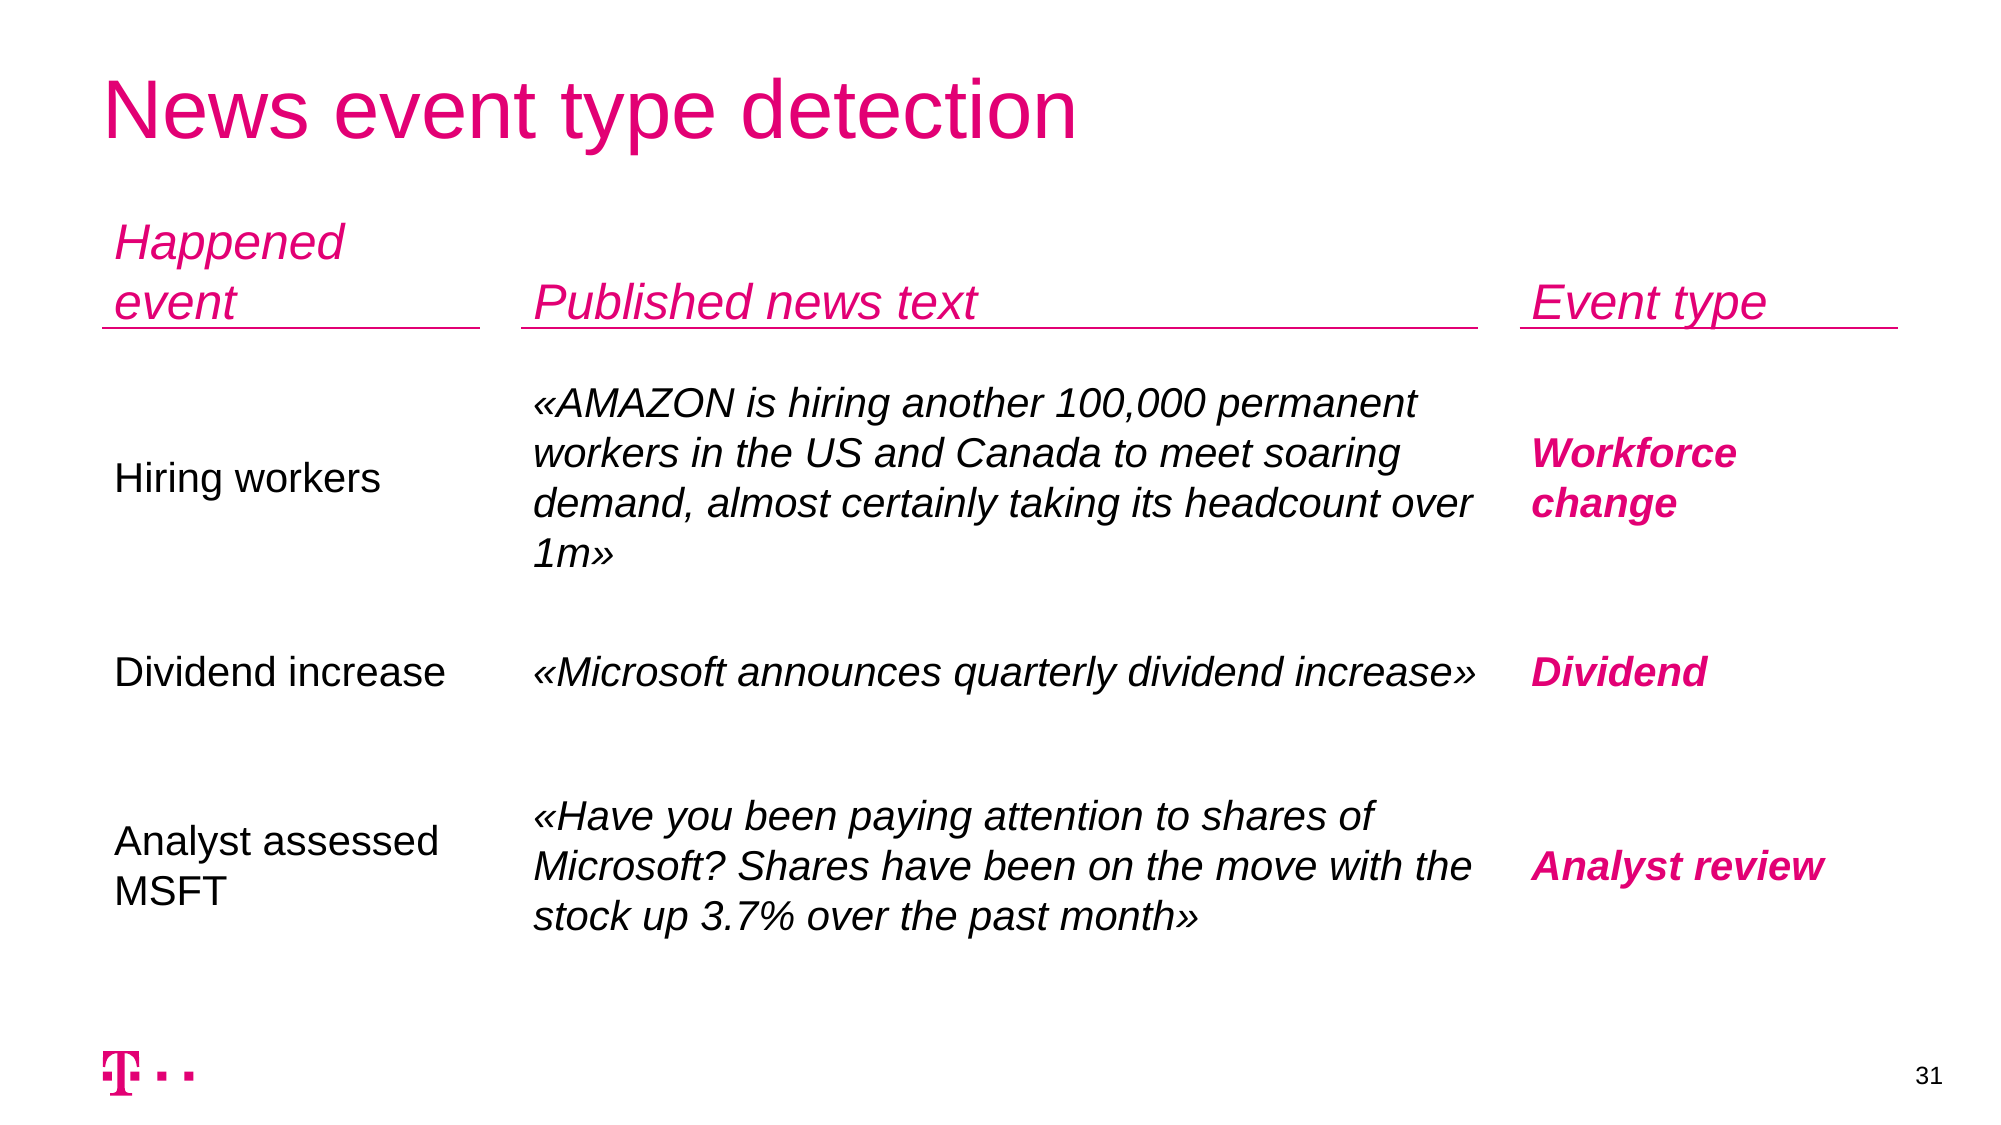

# News event type detection
Happened event
Published news text
Event type
Hiring workers
«AMAZON is hiring another 100,000 permanent workers in the US and Canada to meet soaring demand, almost certainly taking its headcount over 1m»
Workforce change
Dividend increase
«Microsoft announces quarterly dividend increase»
Dividend
Analyst assessed MSFT
«Have you been paying attention to shares of Microsoft? Shares have been on the move with the stock up 3.7% over the past month»
Analyst review
31